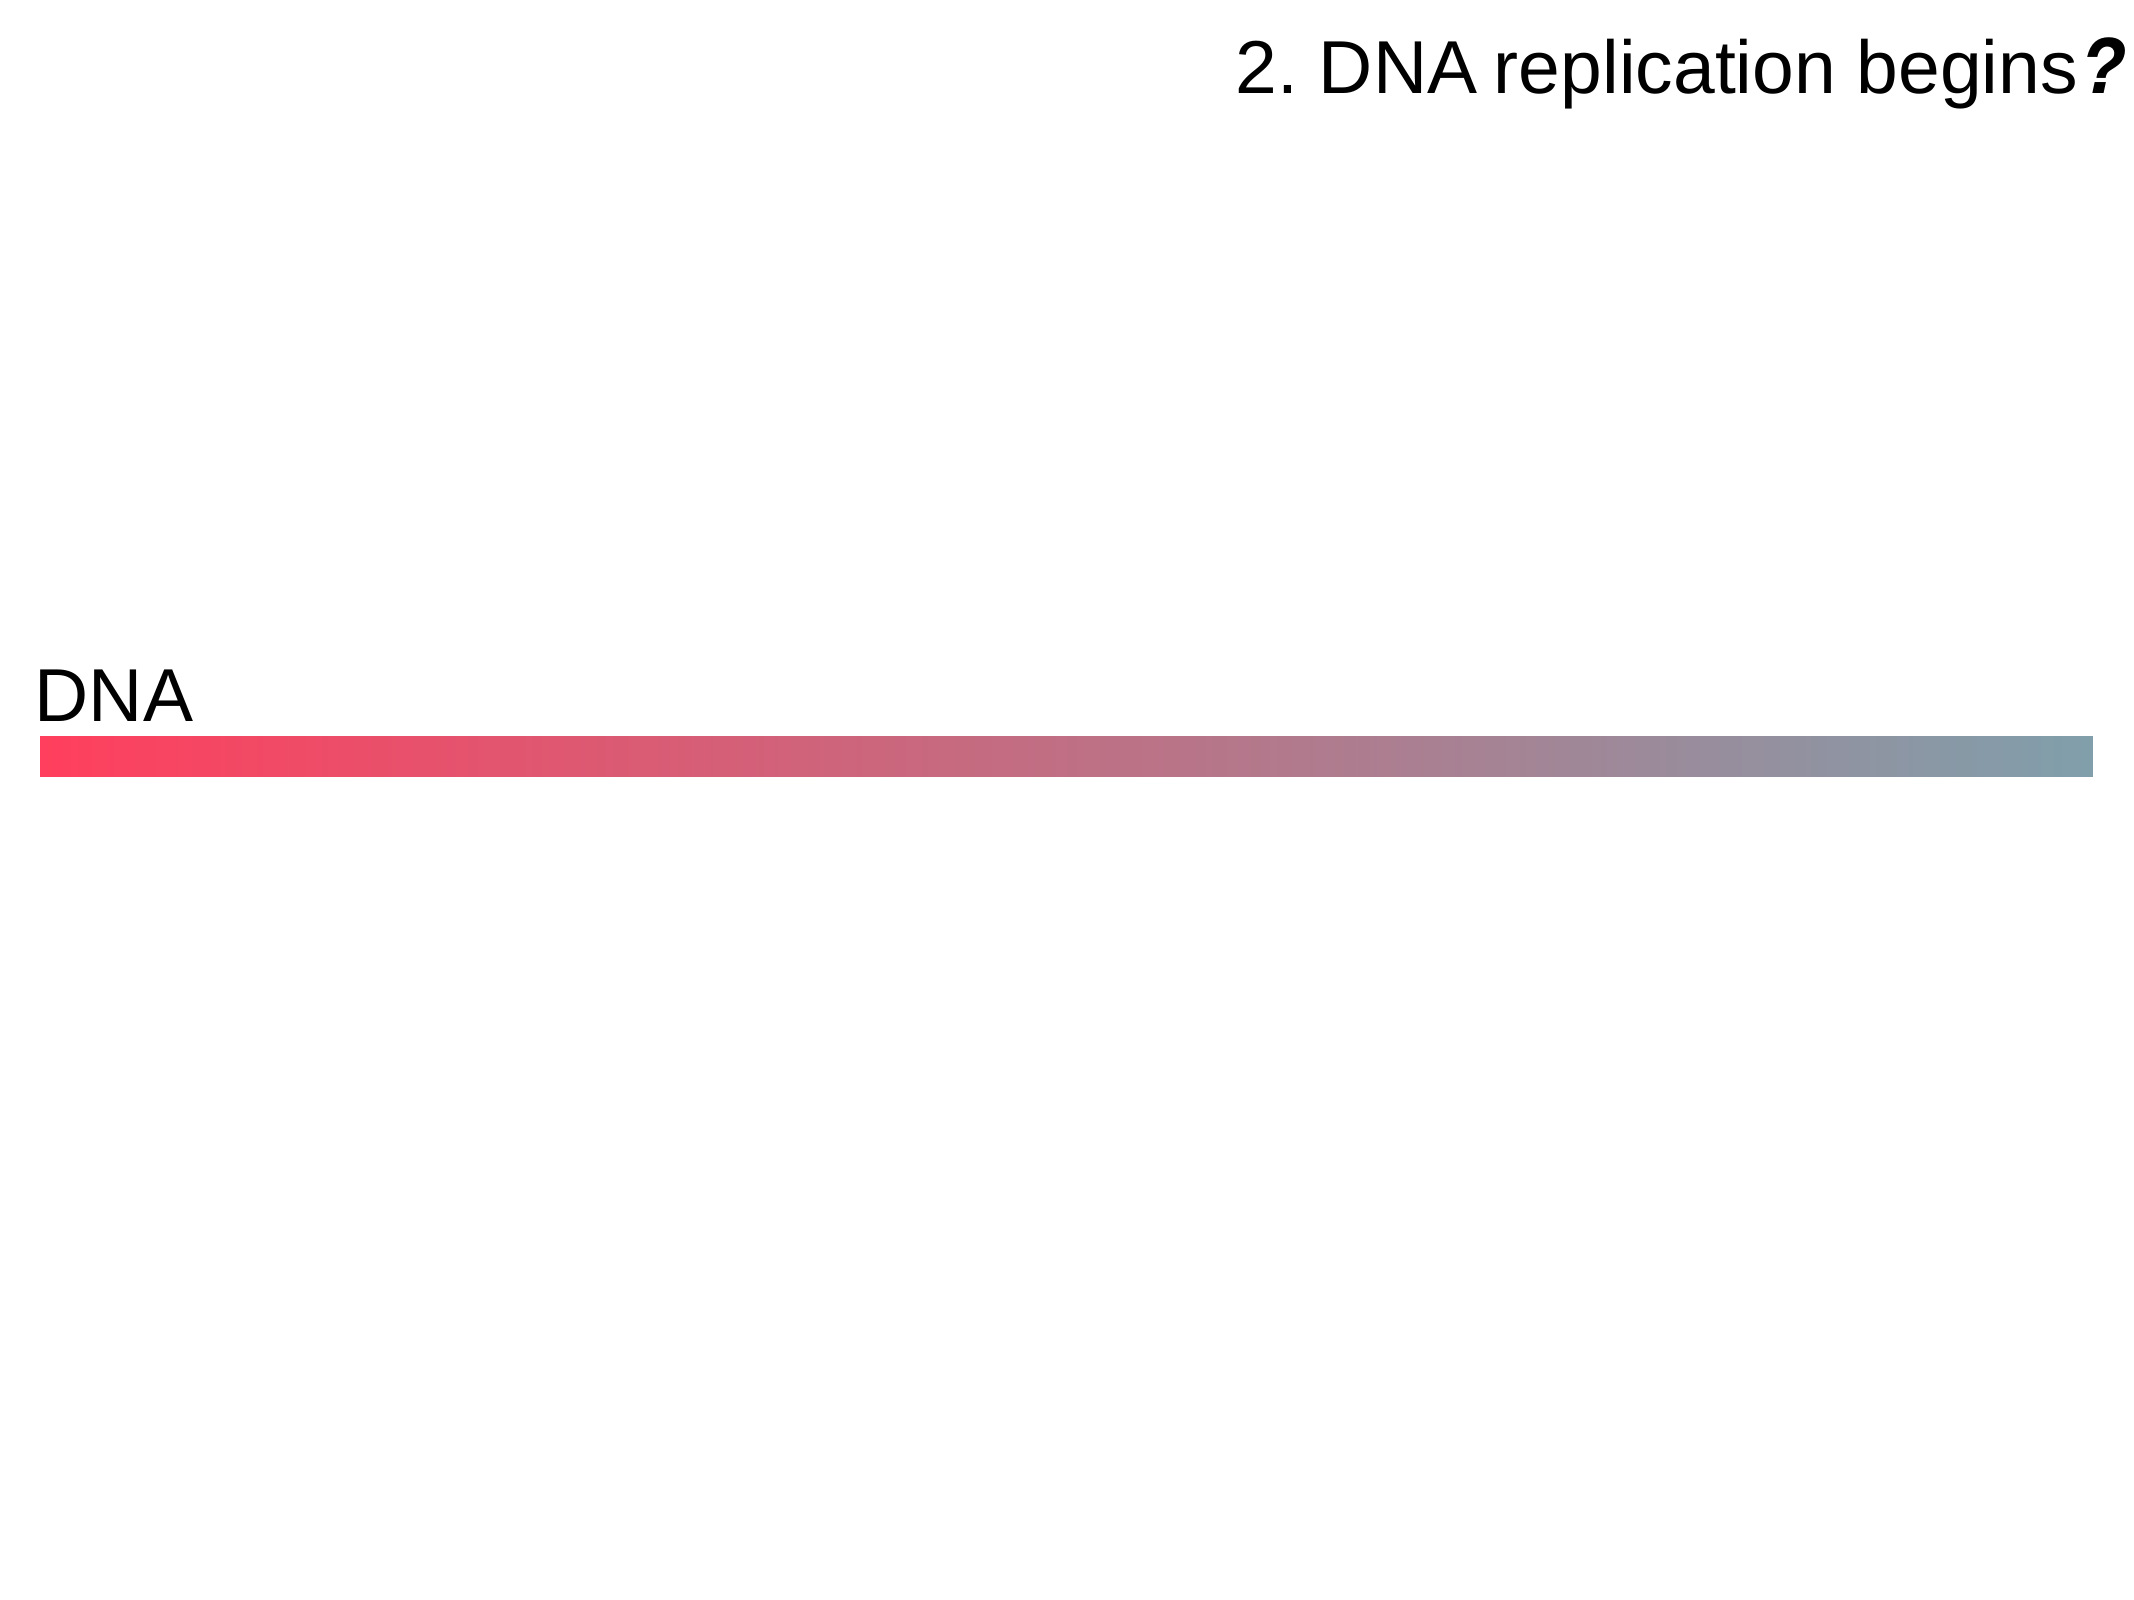

2. DNA replication begins?
DNA

DNA REPLICATION STALLED